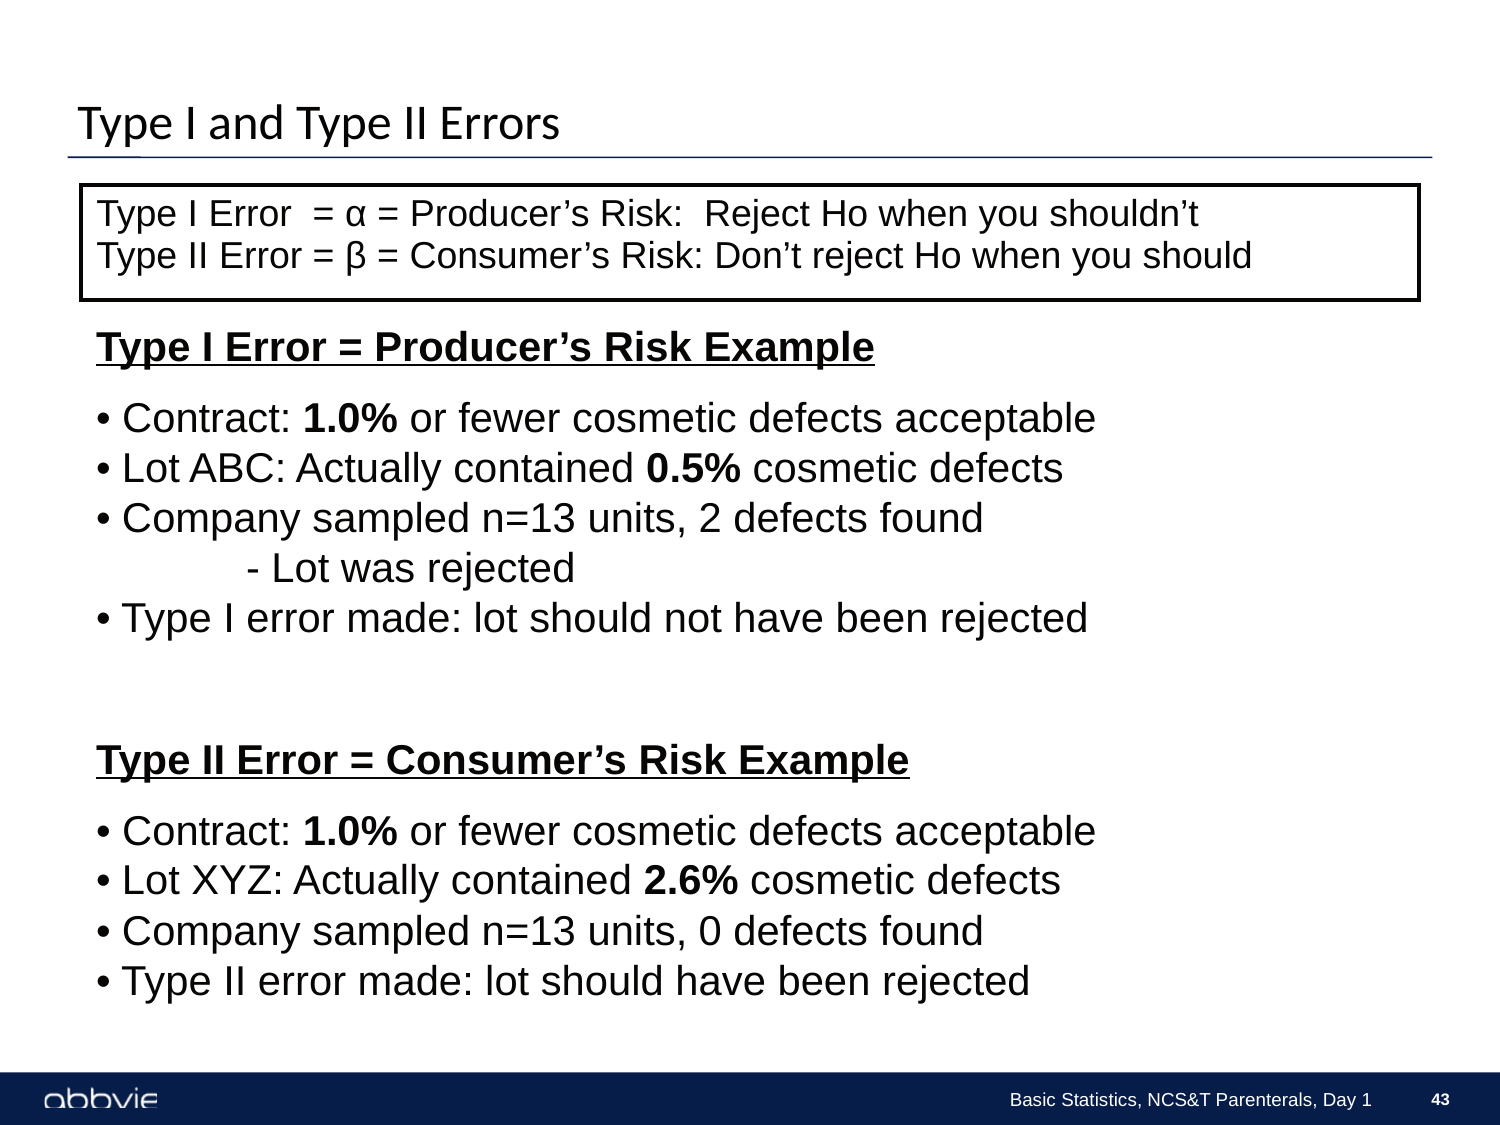

# Type I and Type II Errors
| Type I Error = α = Producer’s Risk: Reject Ho when you shouldn’t Type II Error = β = Consumer’s Risk: Don’t reject Ho when you should |
| --- |
Type I Error = Producer’s Risk Example
• Contract: 1.0% or fewer cosmetic defects acceptable
• Lot ABC: Actually contained 0.5% cosmetic defects
• Company sampled n=13 units, 2 defects found
	- Lot was rejected
• Type I error made: lot should not have been rejected

Type II Error = Consumer’s Risk Example
• Contract: 1.0% or fewer cosmetic defects acceptable
• Lot XYZ: Actually contained 2.6% cosmetic defects
• Company sampled n=13 units, 0 defects found
• Type II error made: lot should have been rejected
Basic Statistics, NCS&T Parenterals, Day 1
43